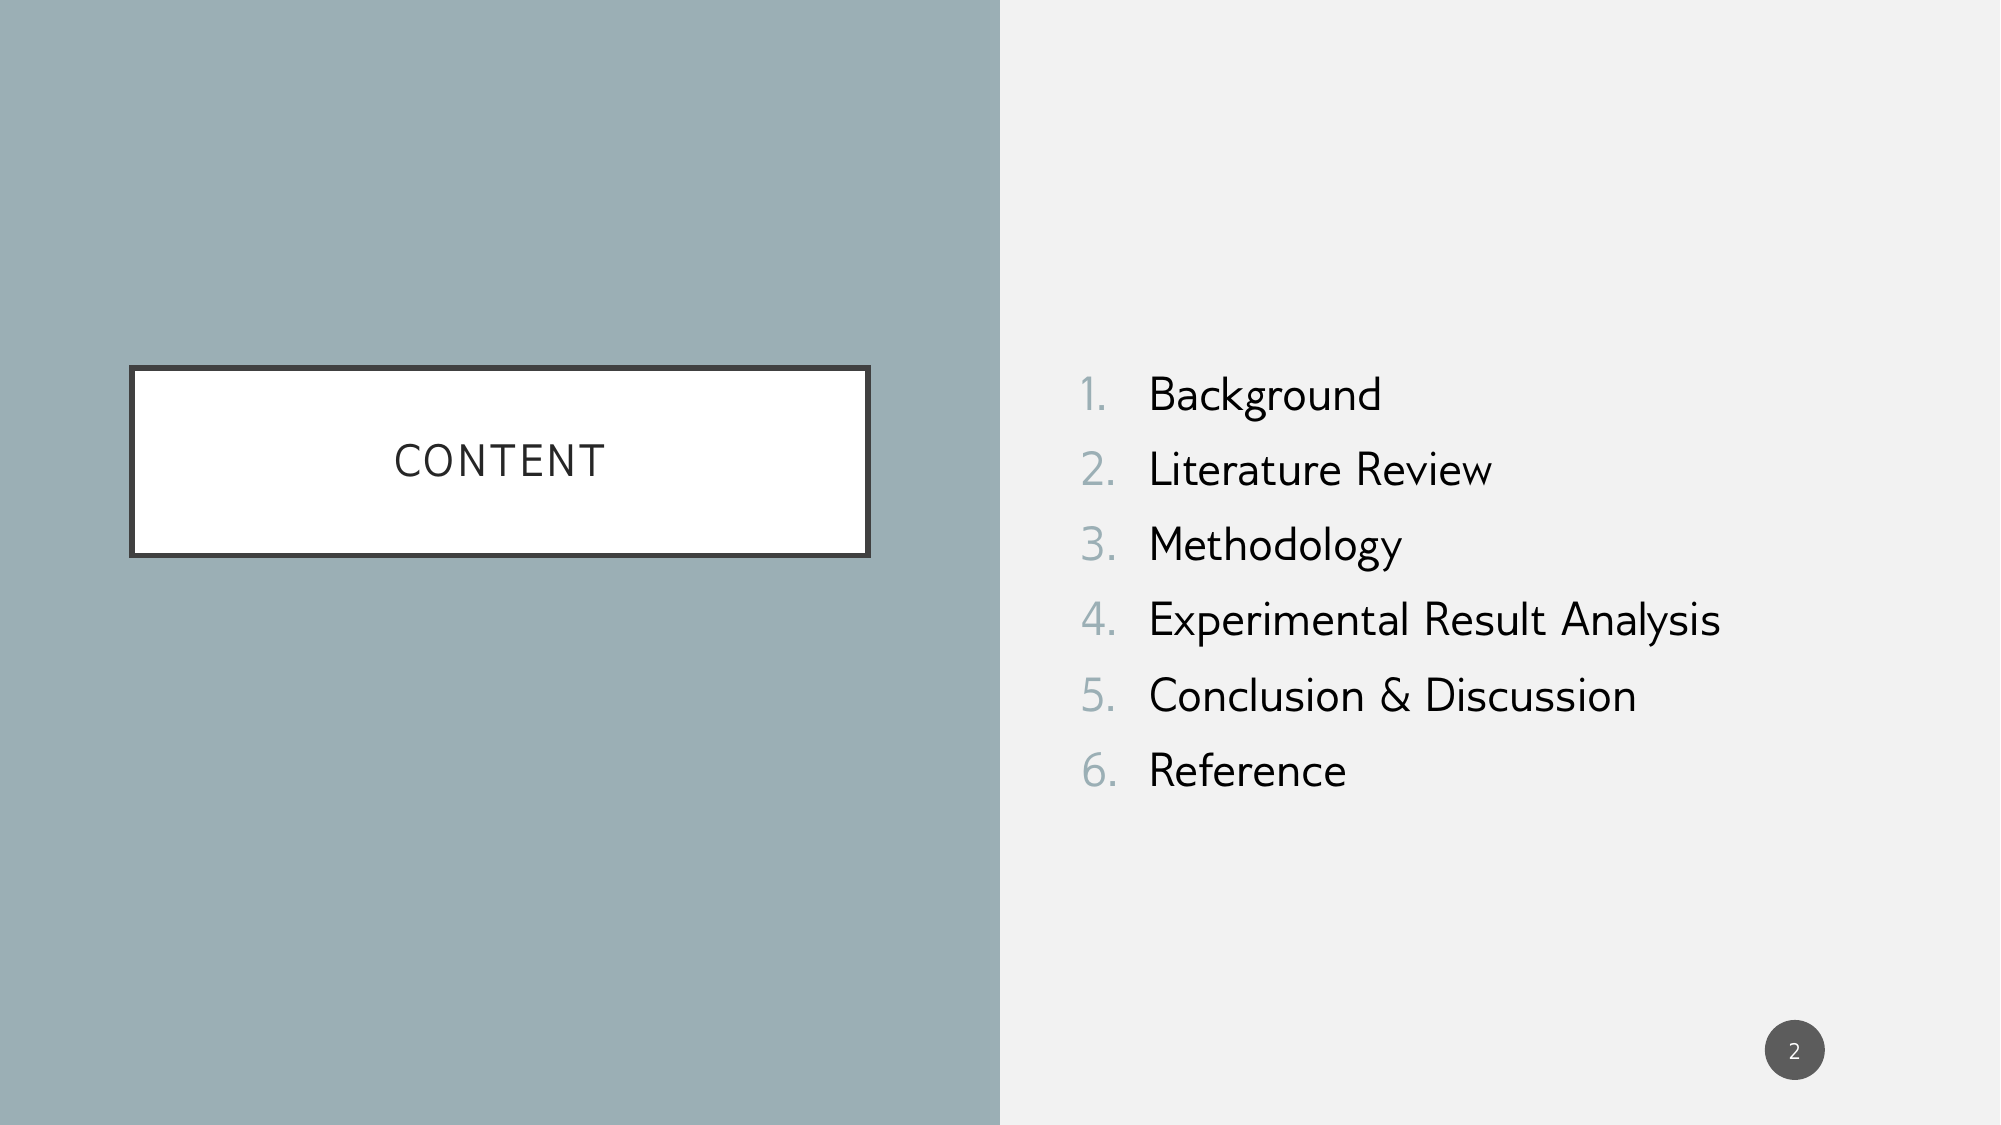

Background
Literature Review
Methodology
Experimental Result Analysis
Conclusion & Discussion
Reference

# Content

2